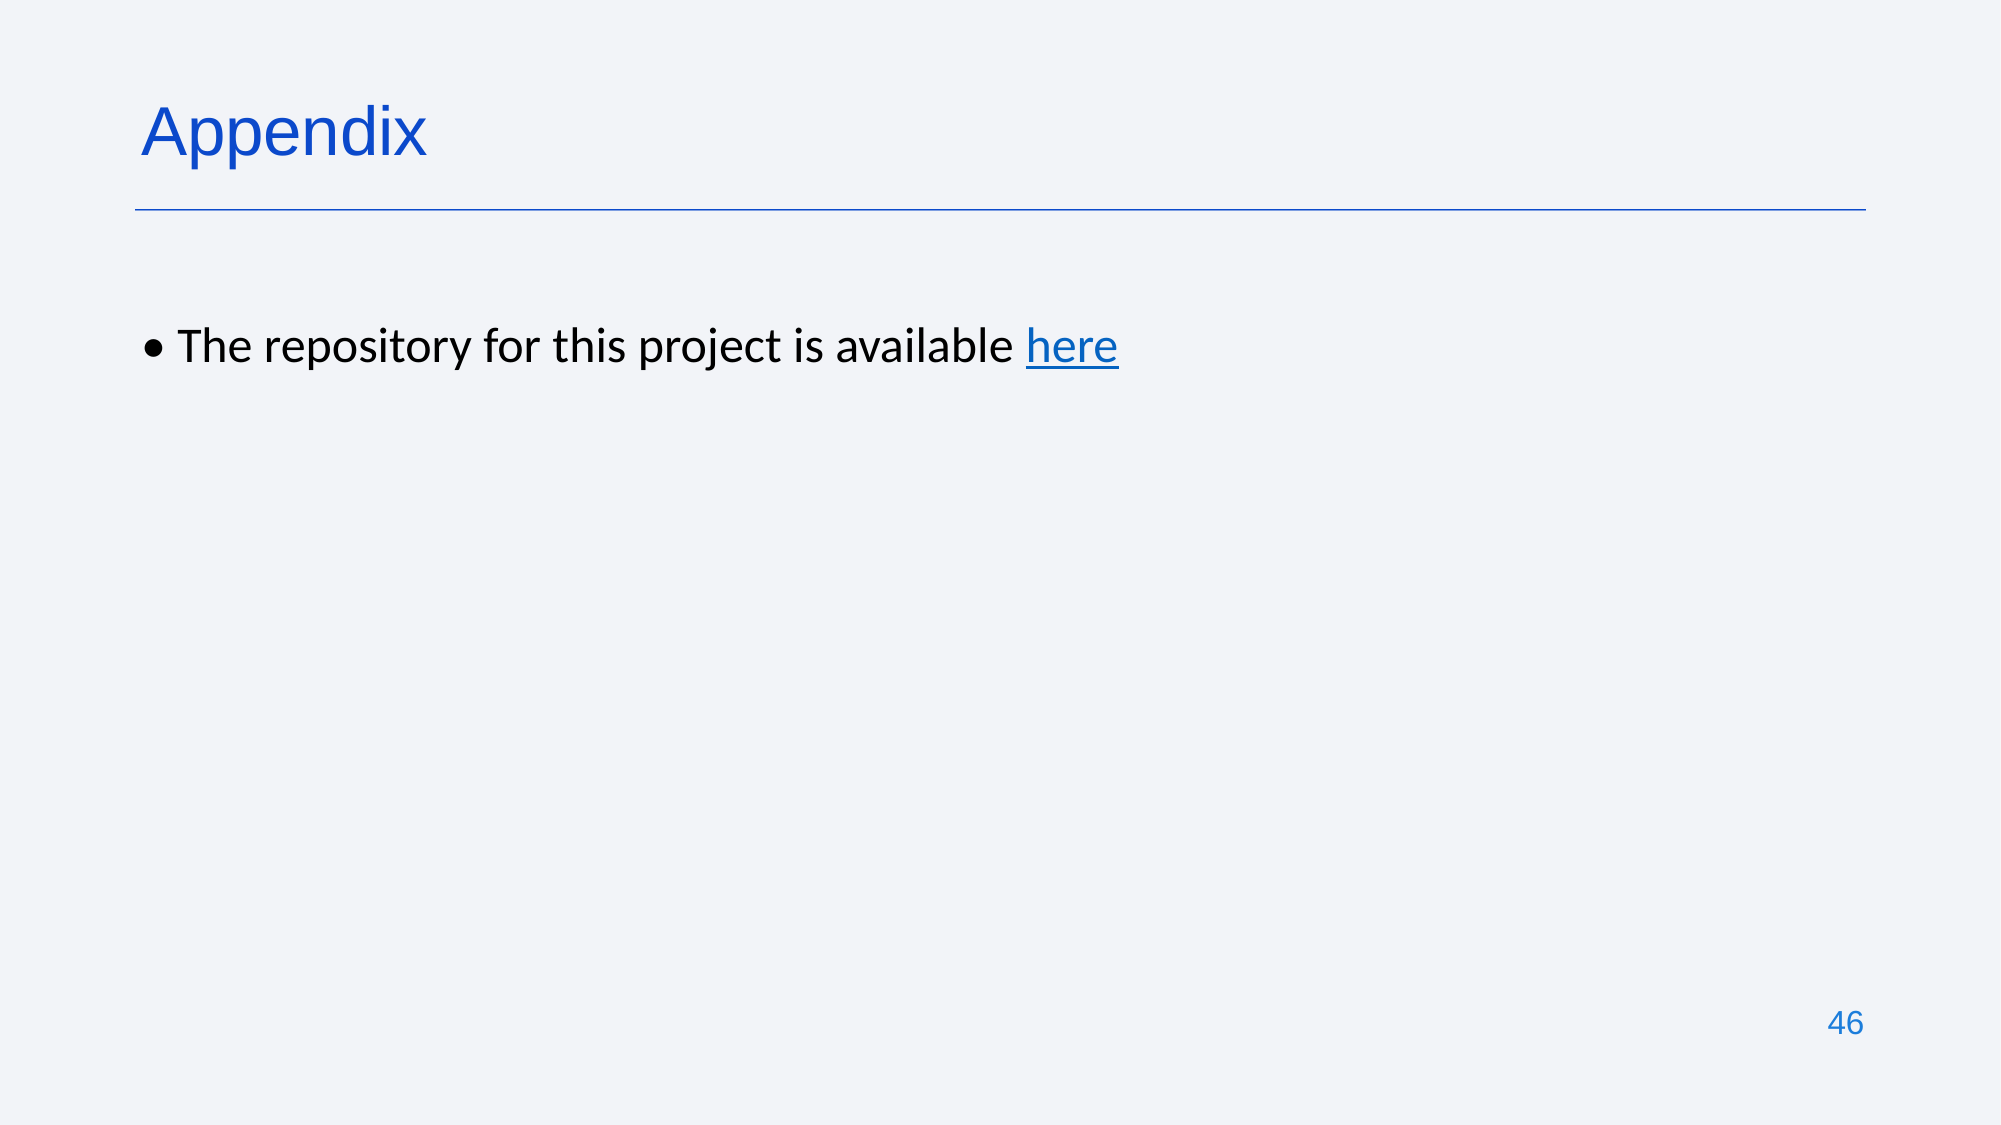

Appendix
• The repository for this project is available here
46